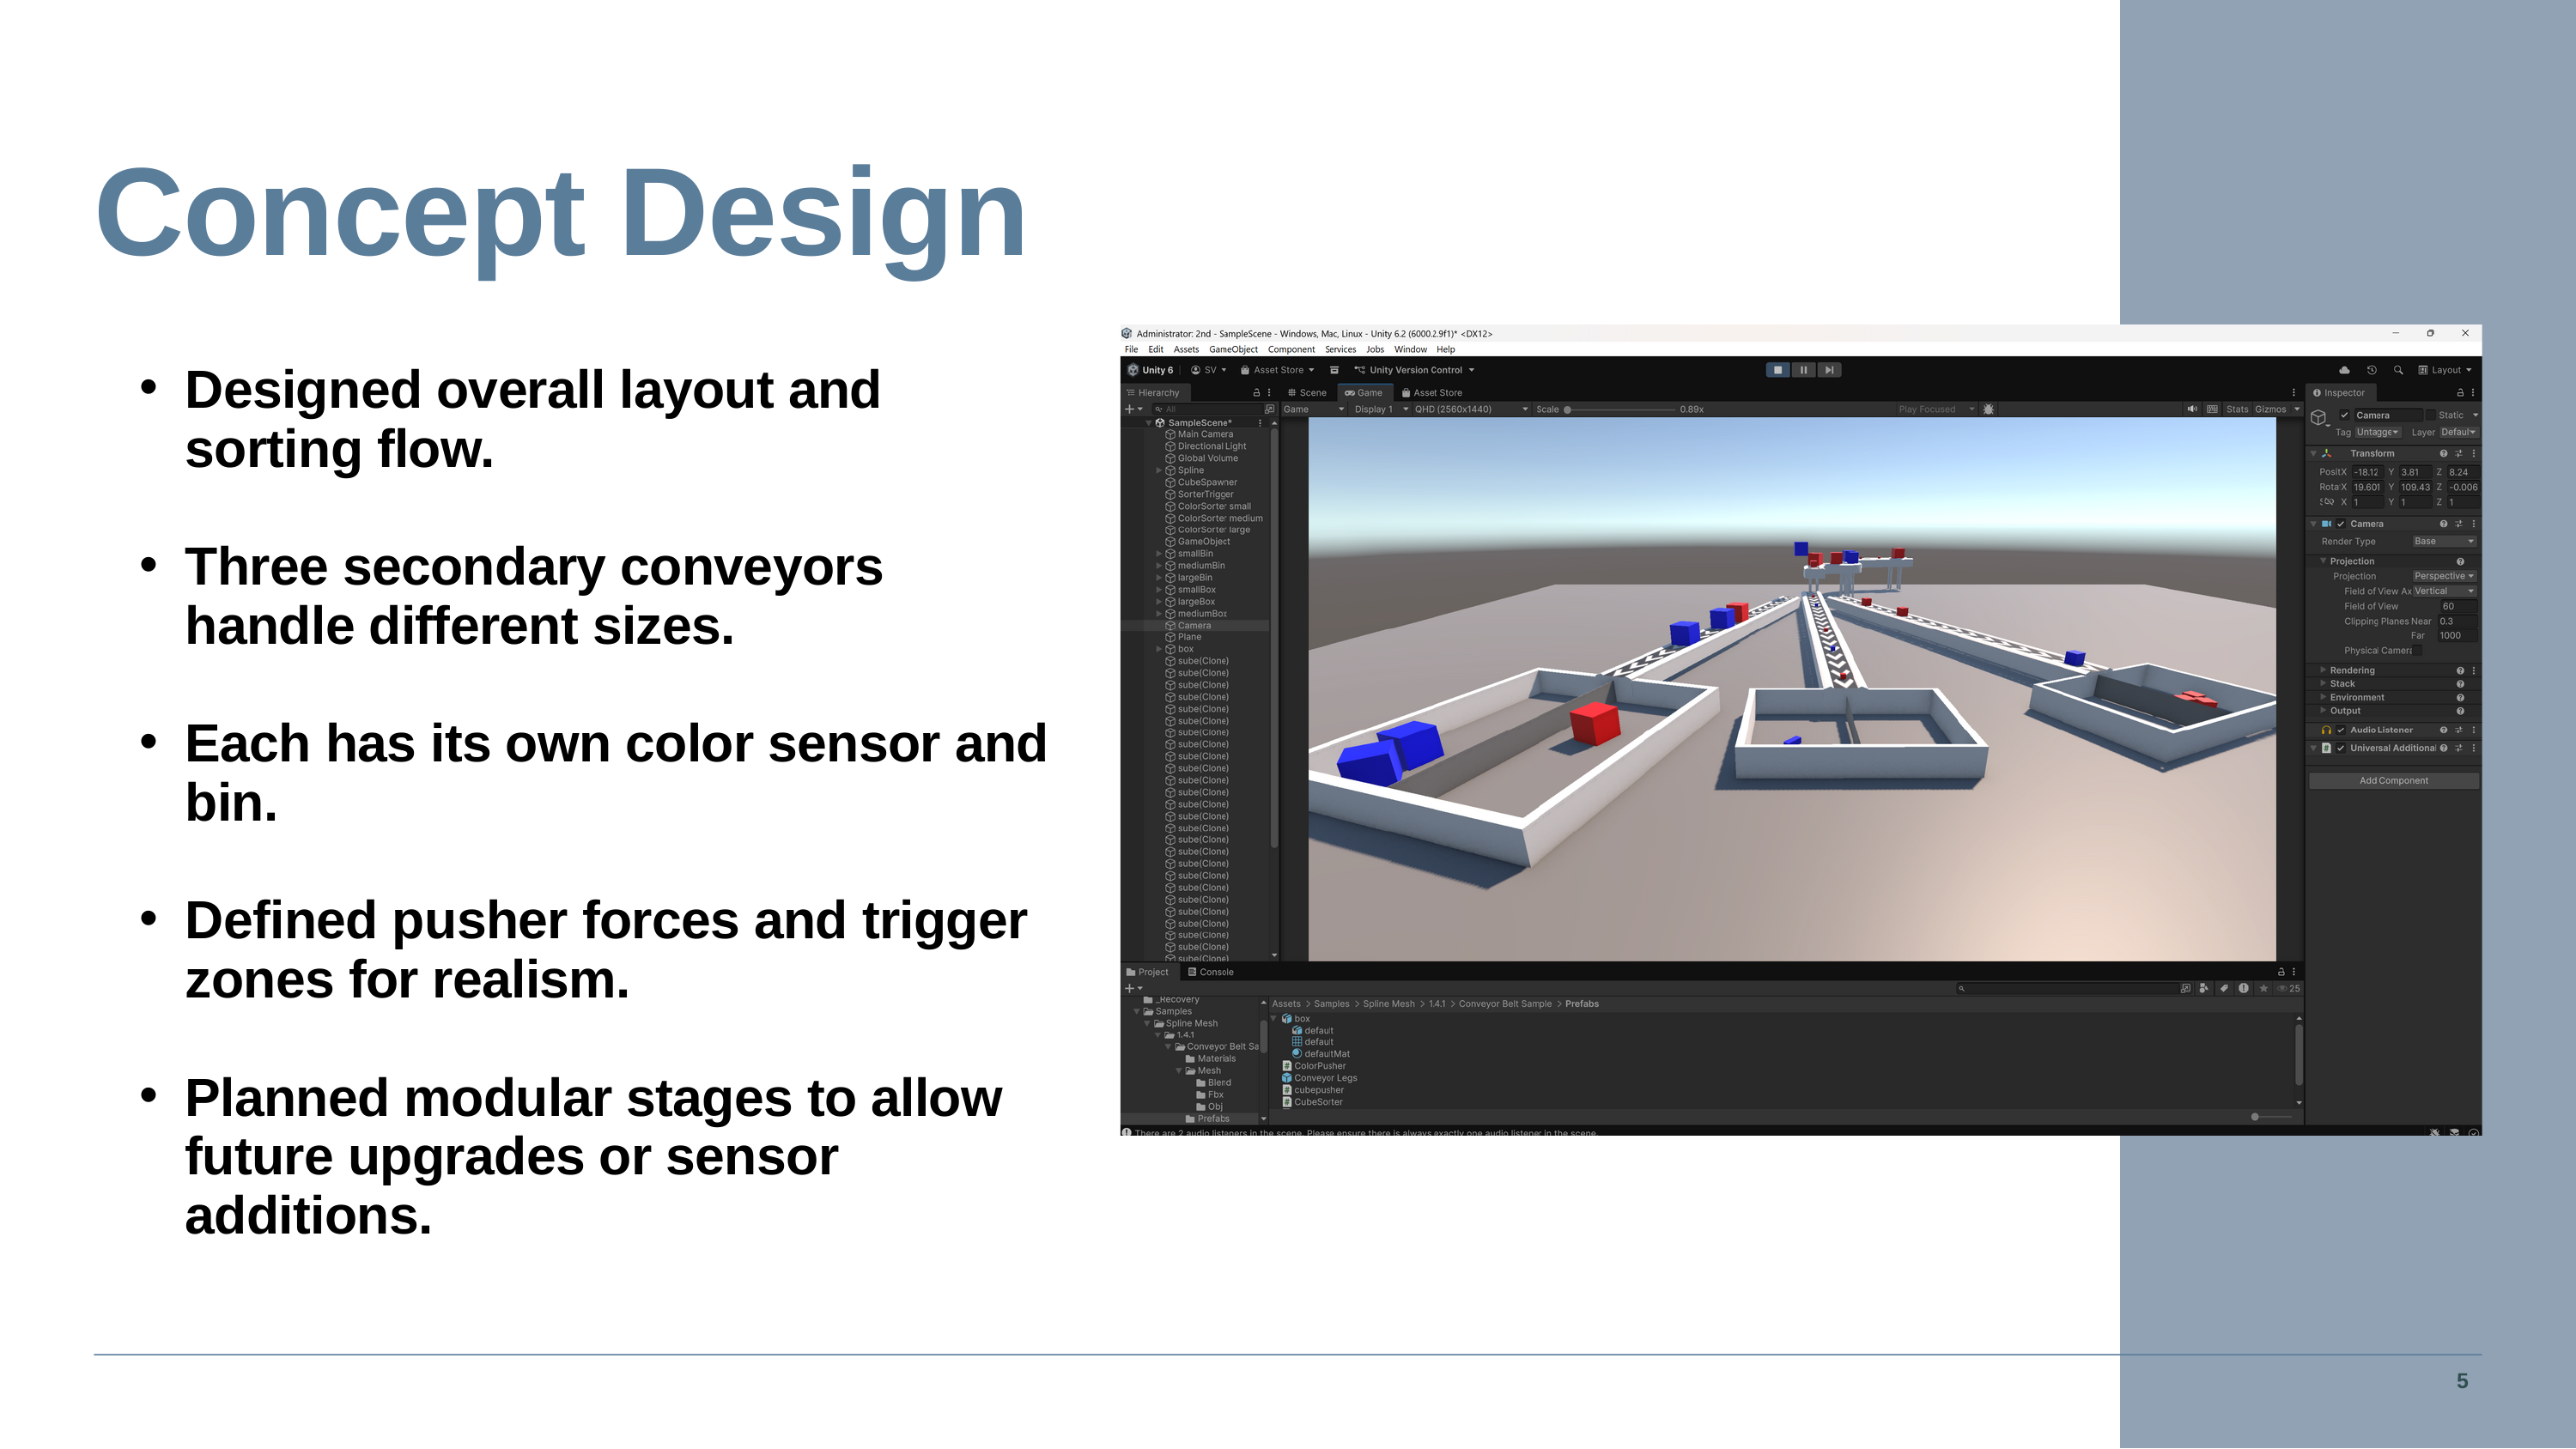

Concept Design

Designed overall layout and sorting flow.

Three secondary conveyors handle different sizes.

Each has its own color sensor and bin.

Defined pusher forces and trigger zones for realism.

Planned modular stages to allow future upgrades or sensor additions.

5